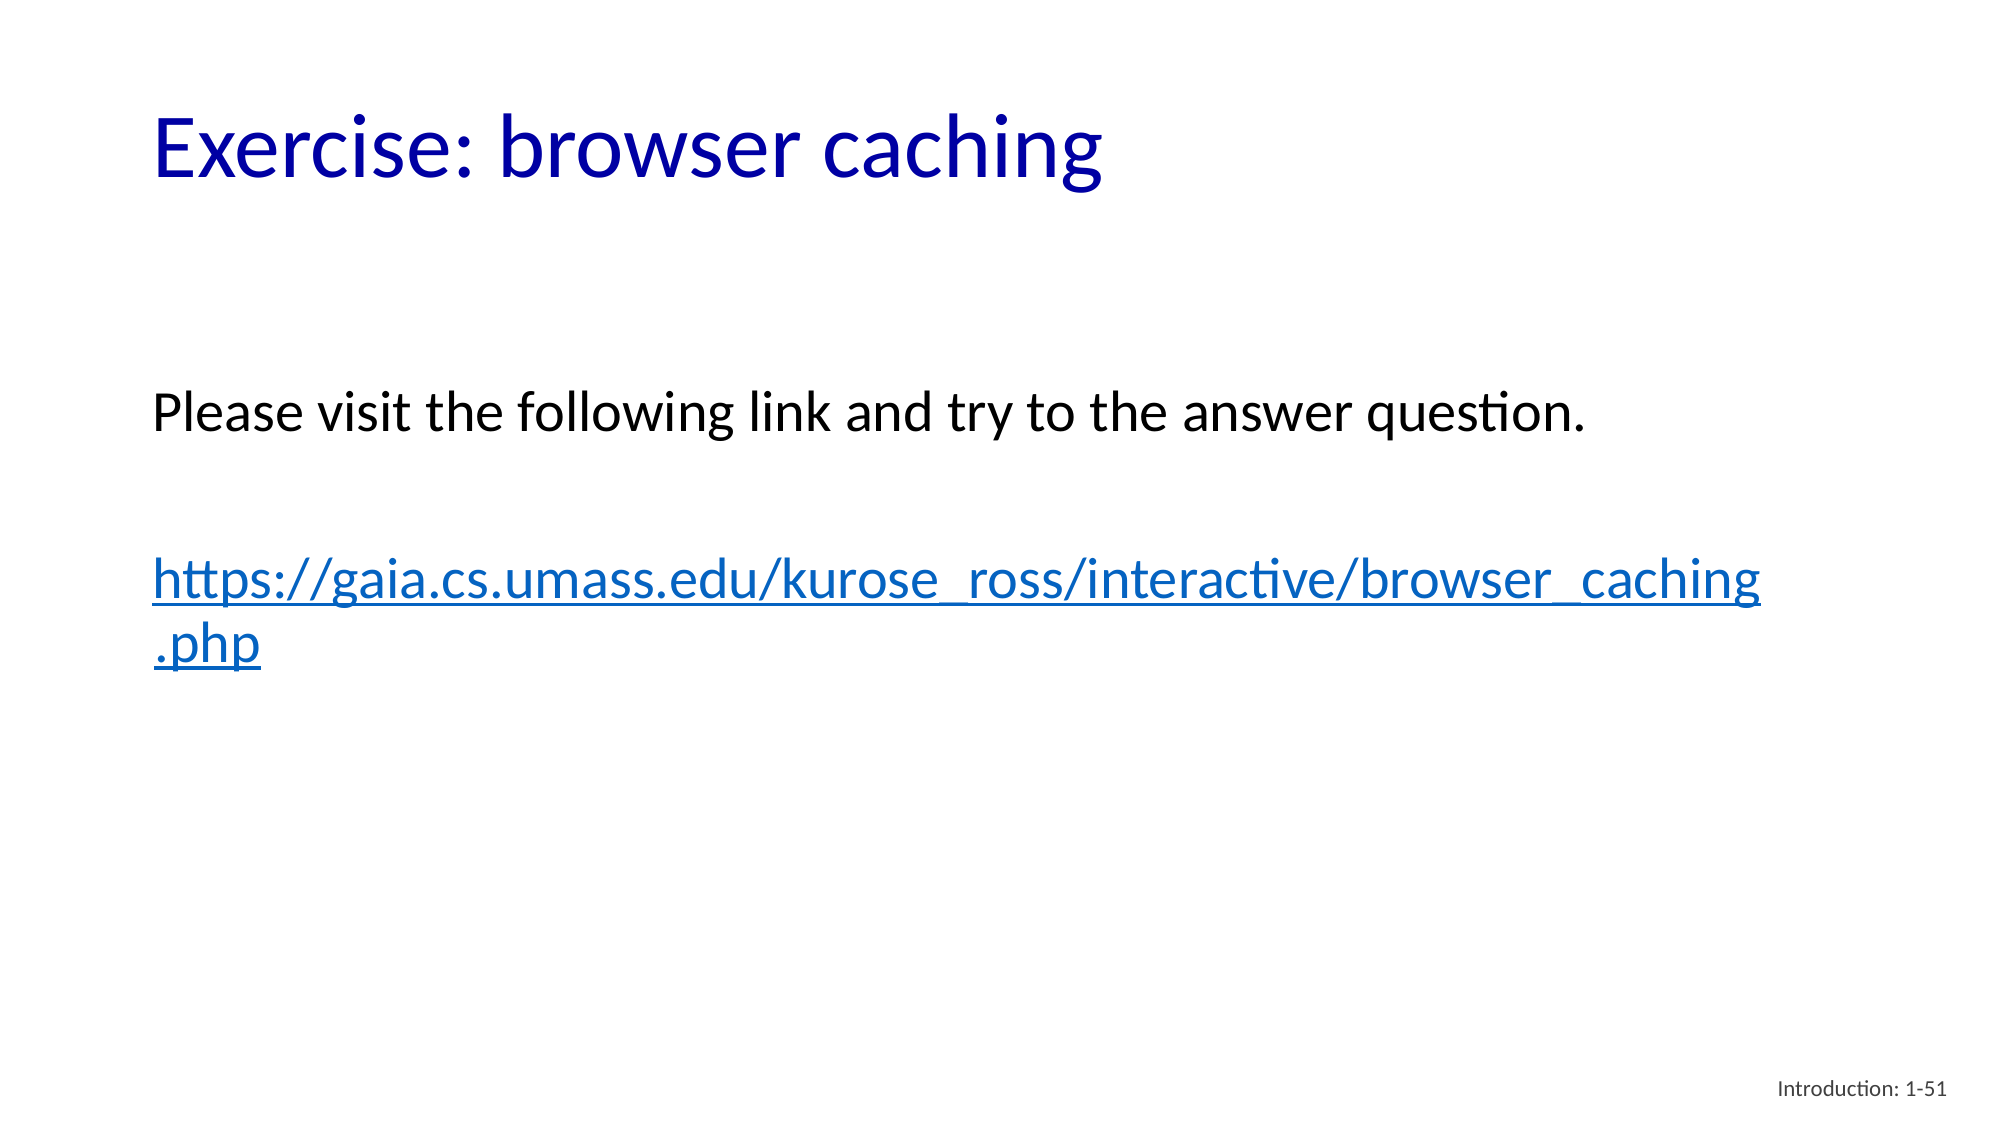

# Exercise: browser caching

Please visit the following link and try to the answer question.

https://gaia.cs.umass.edu/kurose_ross/interactive/browser_caching.php

Introduction: 1-51